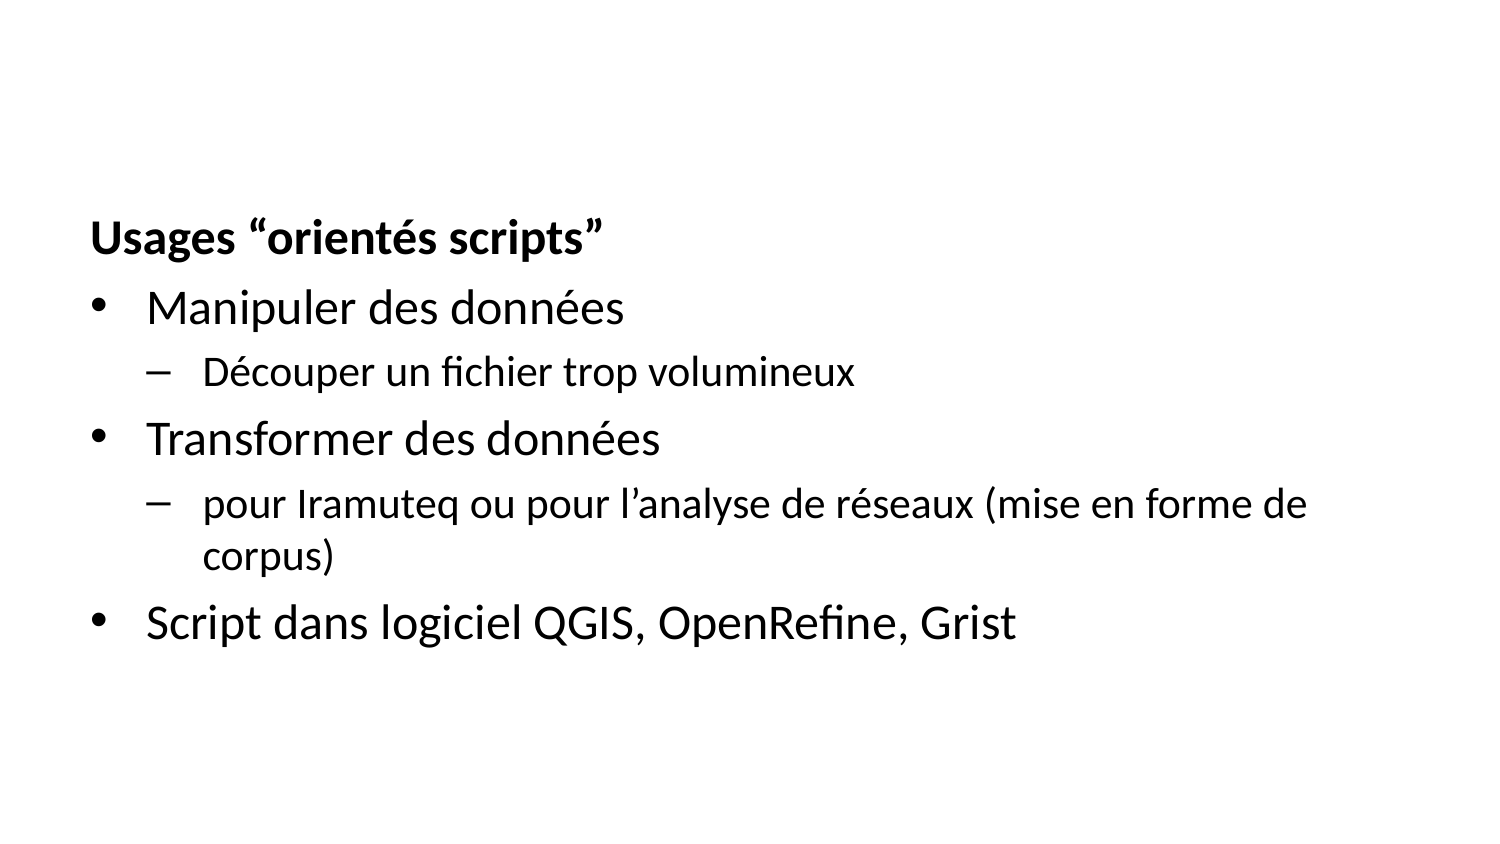

Usages “orientés scripts”
Manipuler des données
Découper un fichier trop volumineux
Transformer des données
pour Iramuteq ou pour l’analyse de réseaux (mise en forme de corpus)
Script dans logiciel QGIS, OpenRefine, Grist